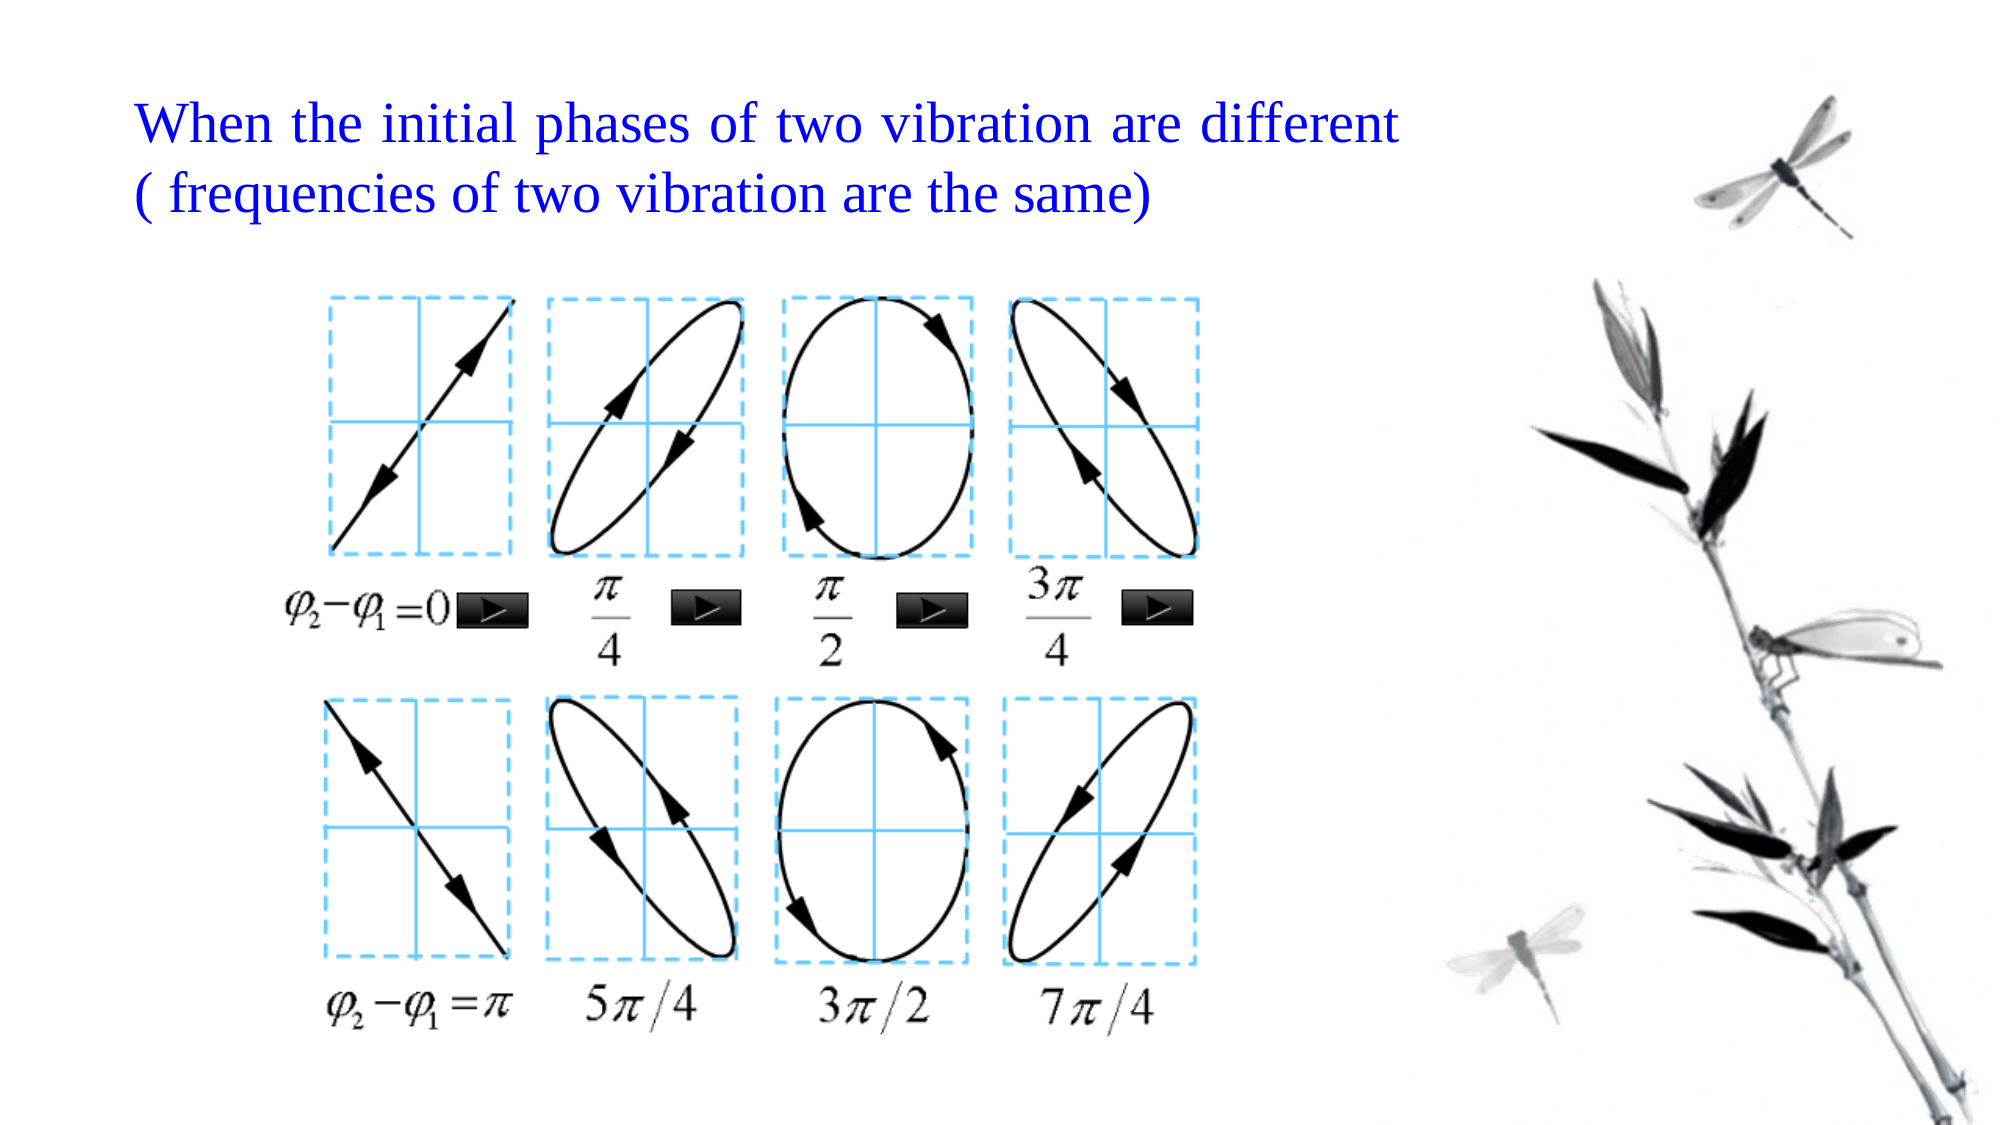

When the initial phases of two vibration are different ( frequencies of two vibration are the same)